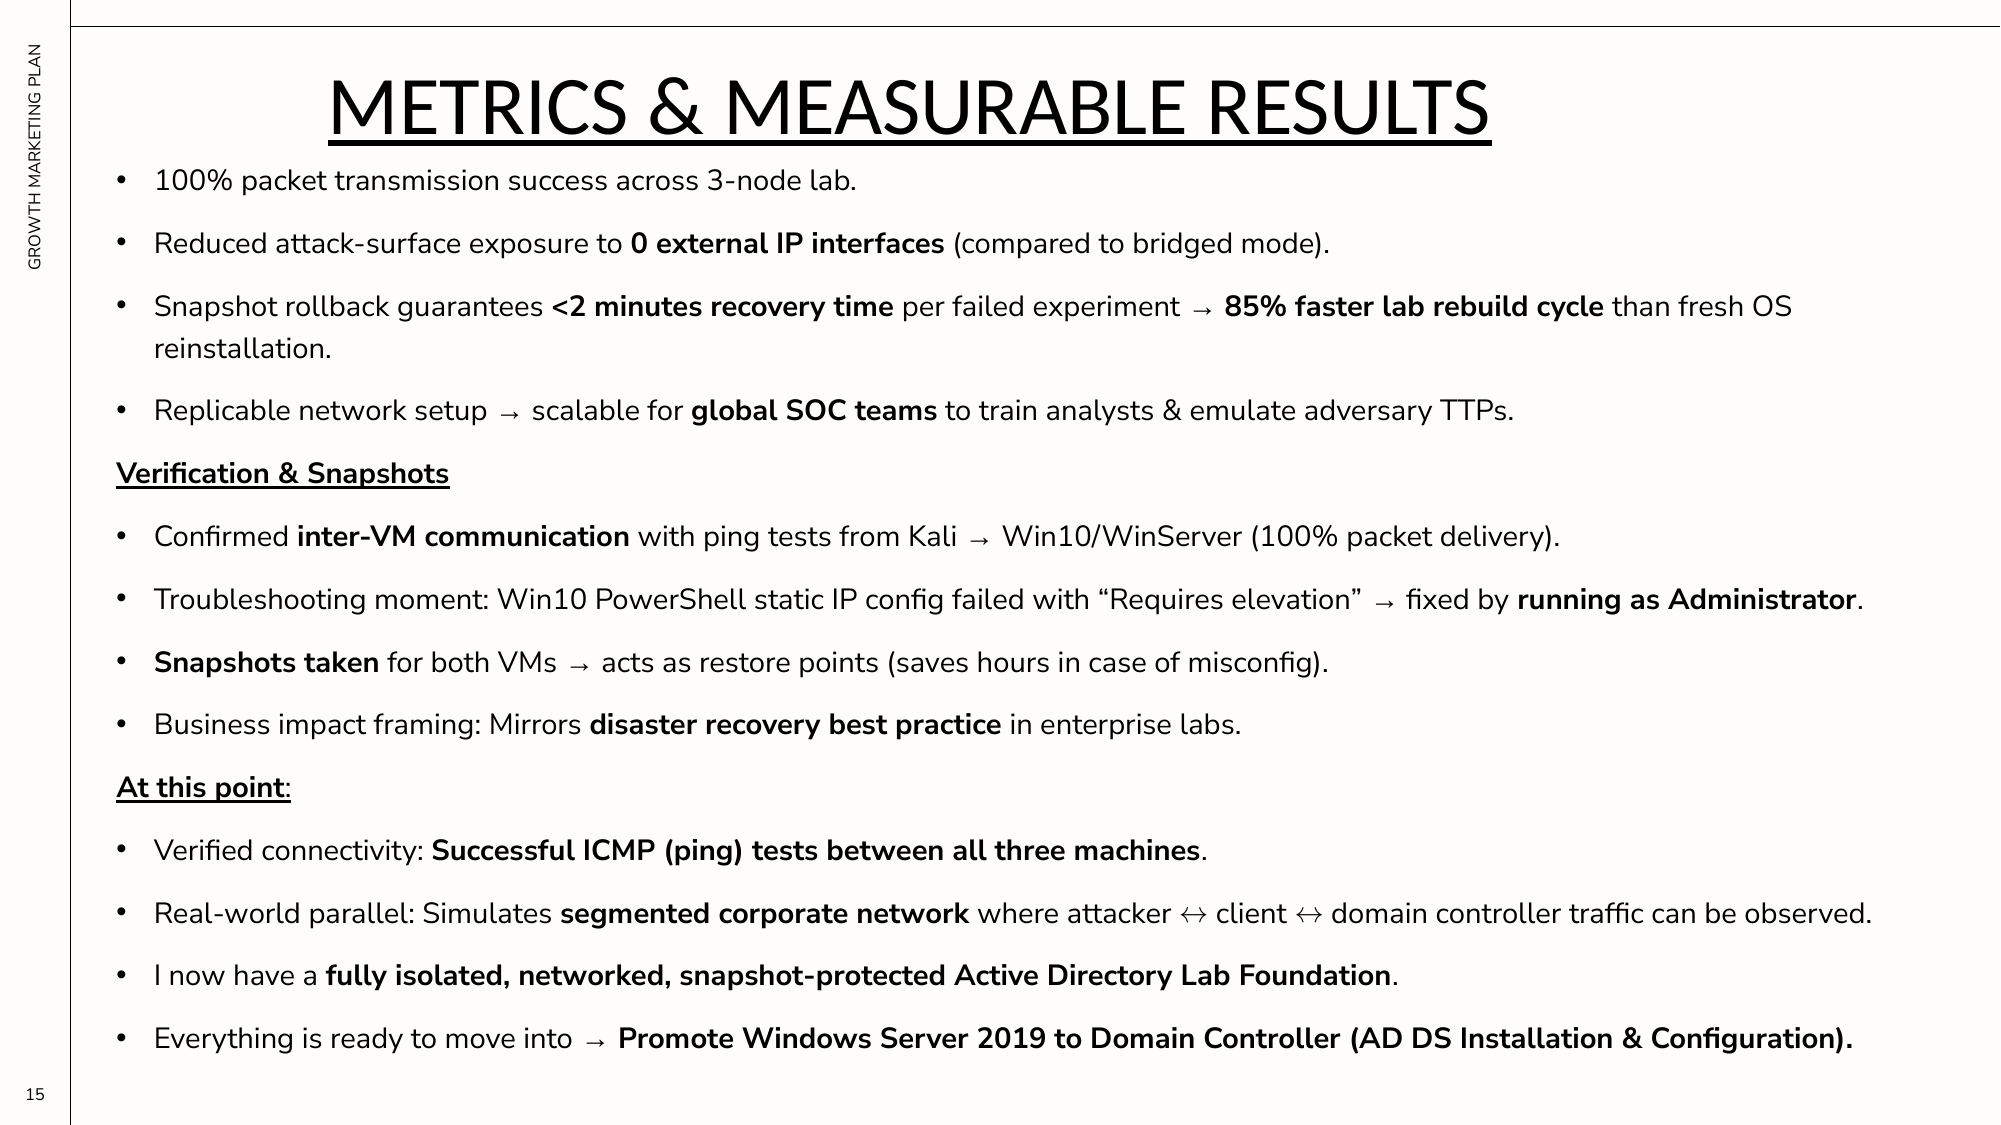

# Metrics & Measurable Results
100% packet transmission success across 3-node lab.
Reduced attack-surface exposure to 0 external IP interfaces (compared to bridged mode).
Snapshot rollback guarantees <2 minutes recovery time per failed experiment → 85% faster lab rebuild cycle than fresh OS reinstallation.
Replicable network setup → scalable for global SOC teams to train analysts & emulate adversary TTPs.
Verification & Snapshots
Confirmed inter-VM communication with ping tests from Kali → Win10/WinServer (100% packet delivery).
Troubleshooting moment: Win10 PowerShell static IP config failed with “Requires elevation” → fixed by running as Administrator.
Snapshots taken for both VMs → acts as restore points (saves hours in case of misconfig).
Business impact framing: Mirrors disaster recovery best practice in enterprise labs.
At this point:
Verified connectivity: Successful ICMP (ping) tests between all three machines.
Real-world parallel: Simulates segmented corporate network where attacker ↔ client ↔ domain controller traffic can be observed.
I now have a fully isolated, networked, snapshot-protected Active Directory Lab Foundation.
Everything is ready to move into → Promote Windows Server 2019 to Domain Controller (AD DS Installation & Configuration).
GROWTH MARKETING PLAN
15